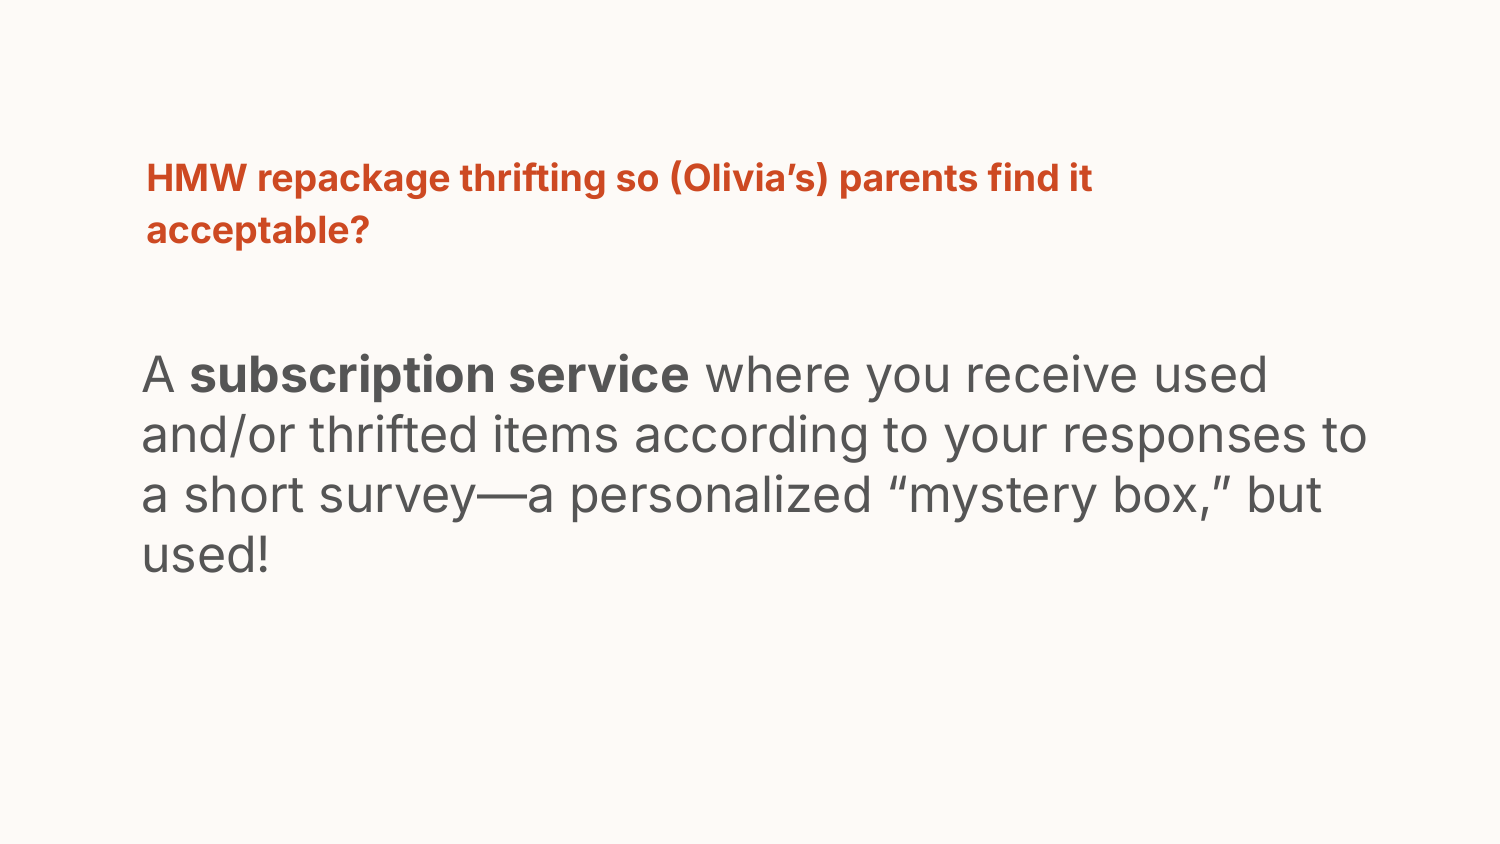

# HMW repackage thrifting so (Olivia’s) parents find it acceptable?
A subscription service where you receive used and/or thrifted items according to your responses to a short survey—a personalized “mystery box,” but used!